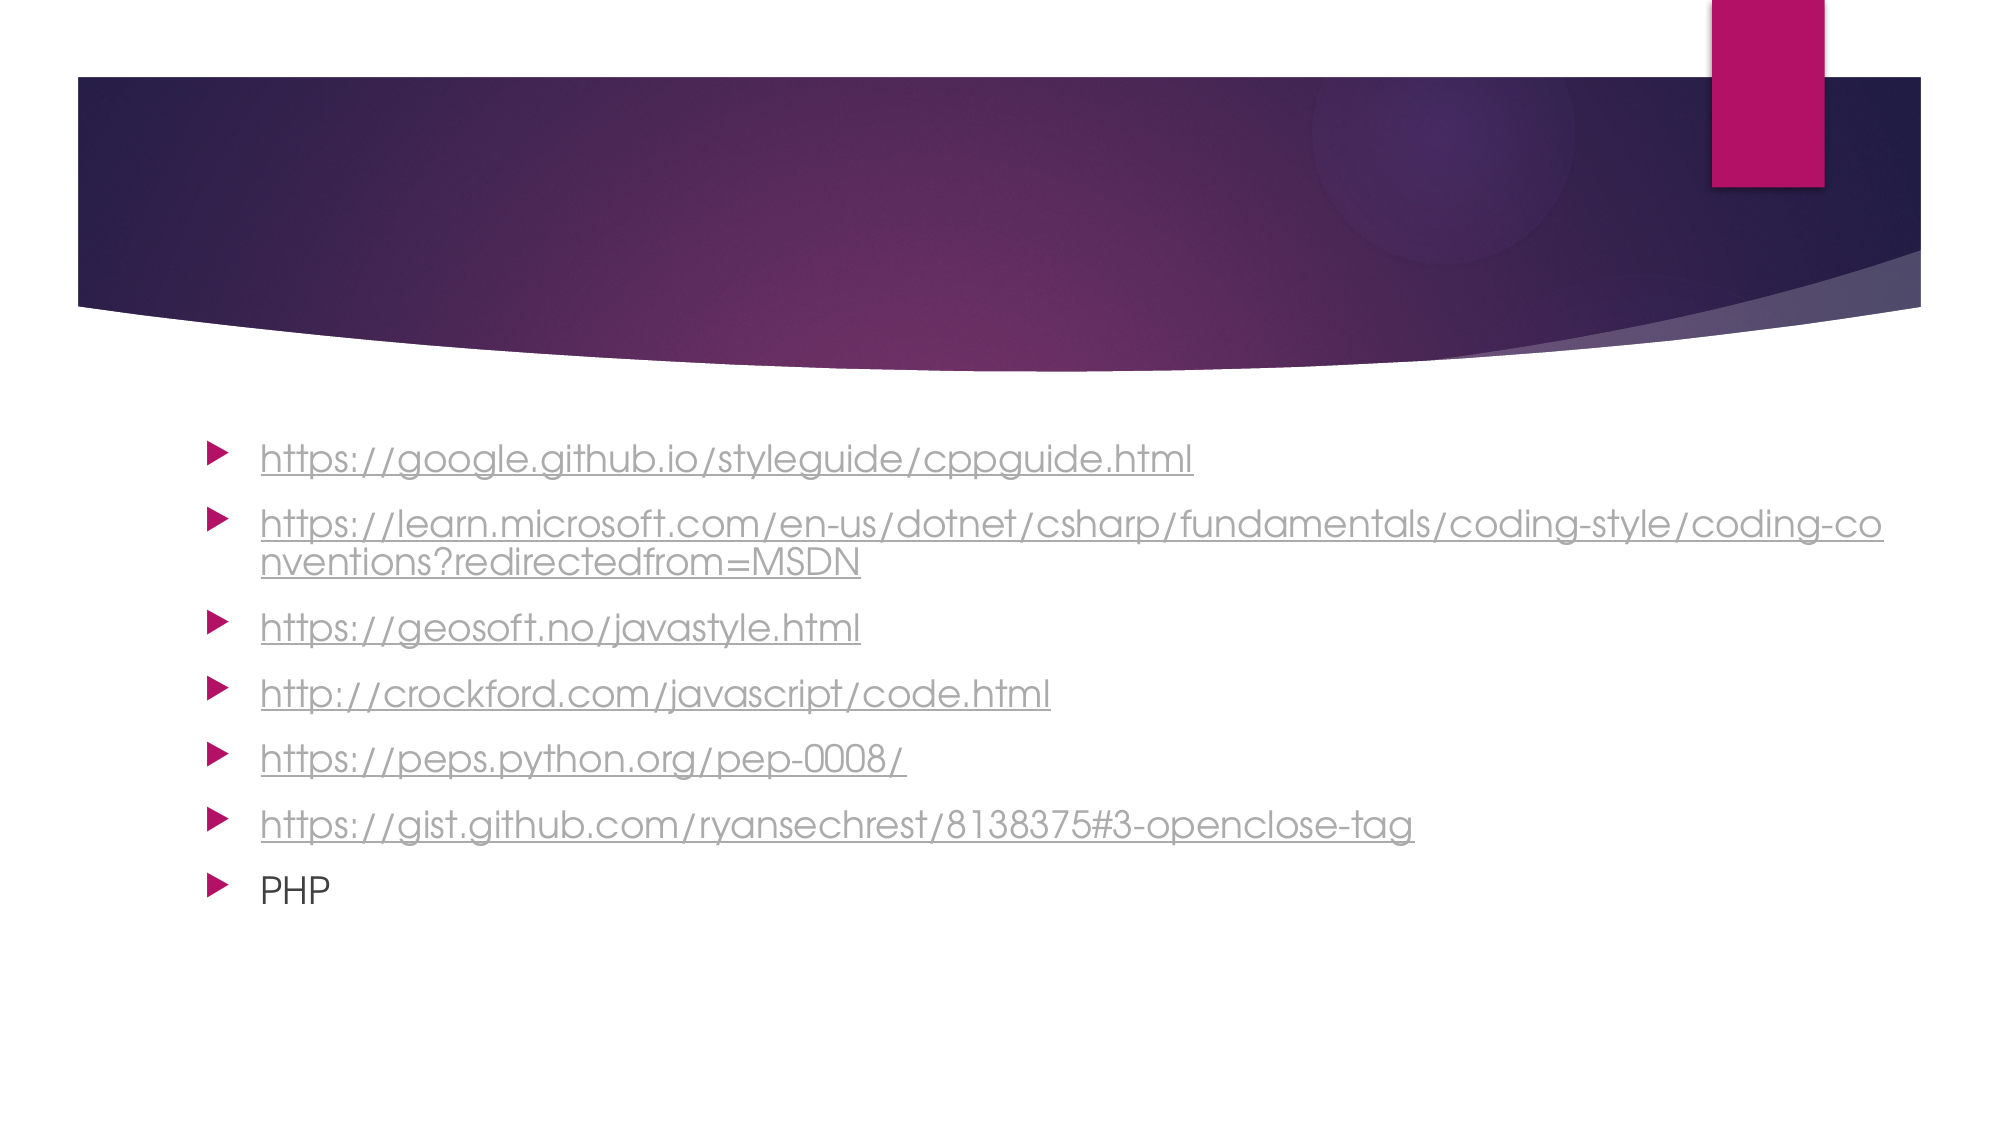

#
https://google.github.io/styleguide/cppguide.html
https://learn.microsoft.com/en-us/dotnet/csharp/fundamentals/coding-style/coding-conventions?redirectedfrom=MSDN
https://geosoft.no/javastyle.html
http://crockford.com/javascript/code.html
https://peps.python.org/pep-0008/
https://gist.github.com/ryansechrest/8138375#3-openclose-tag
PHP